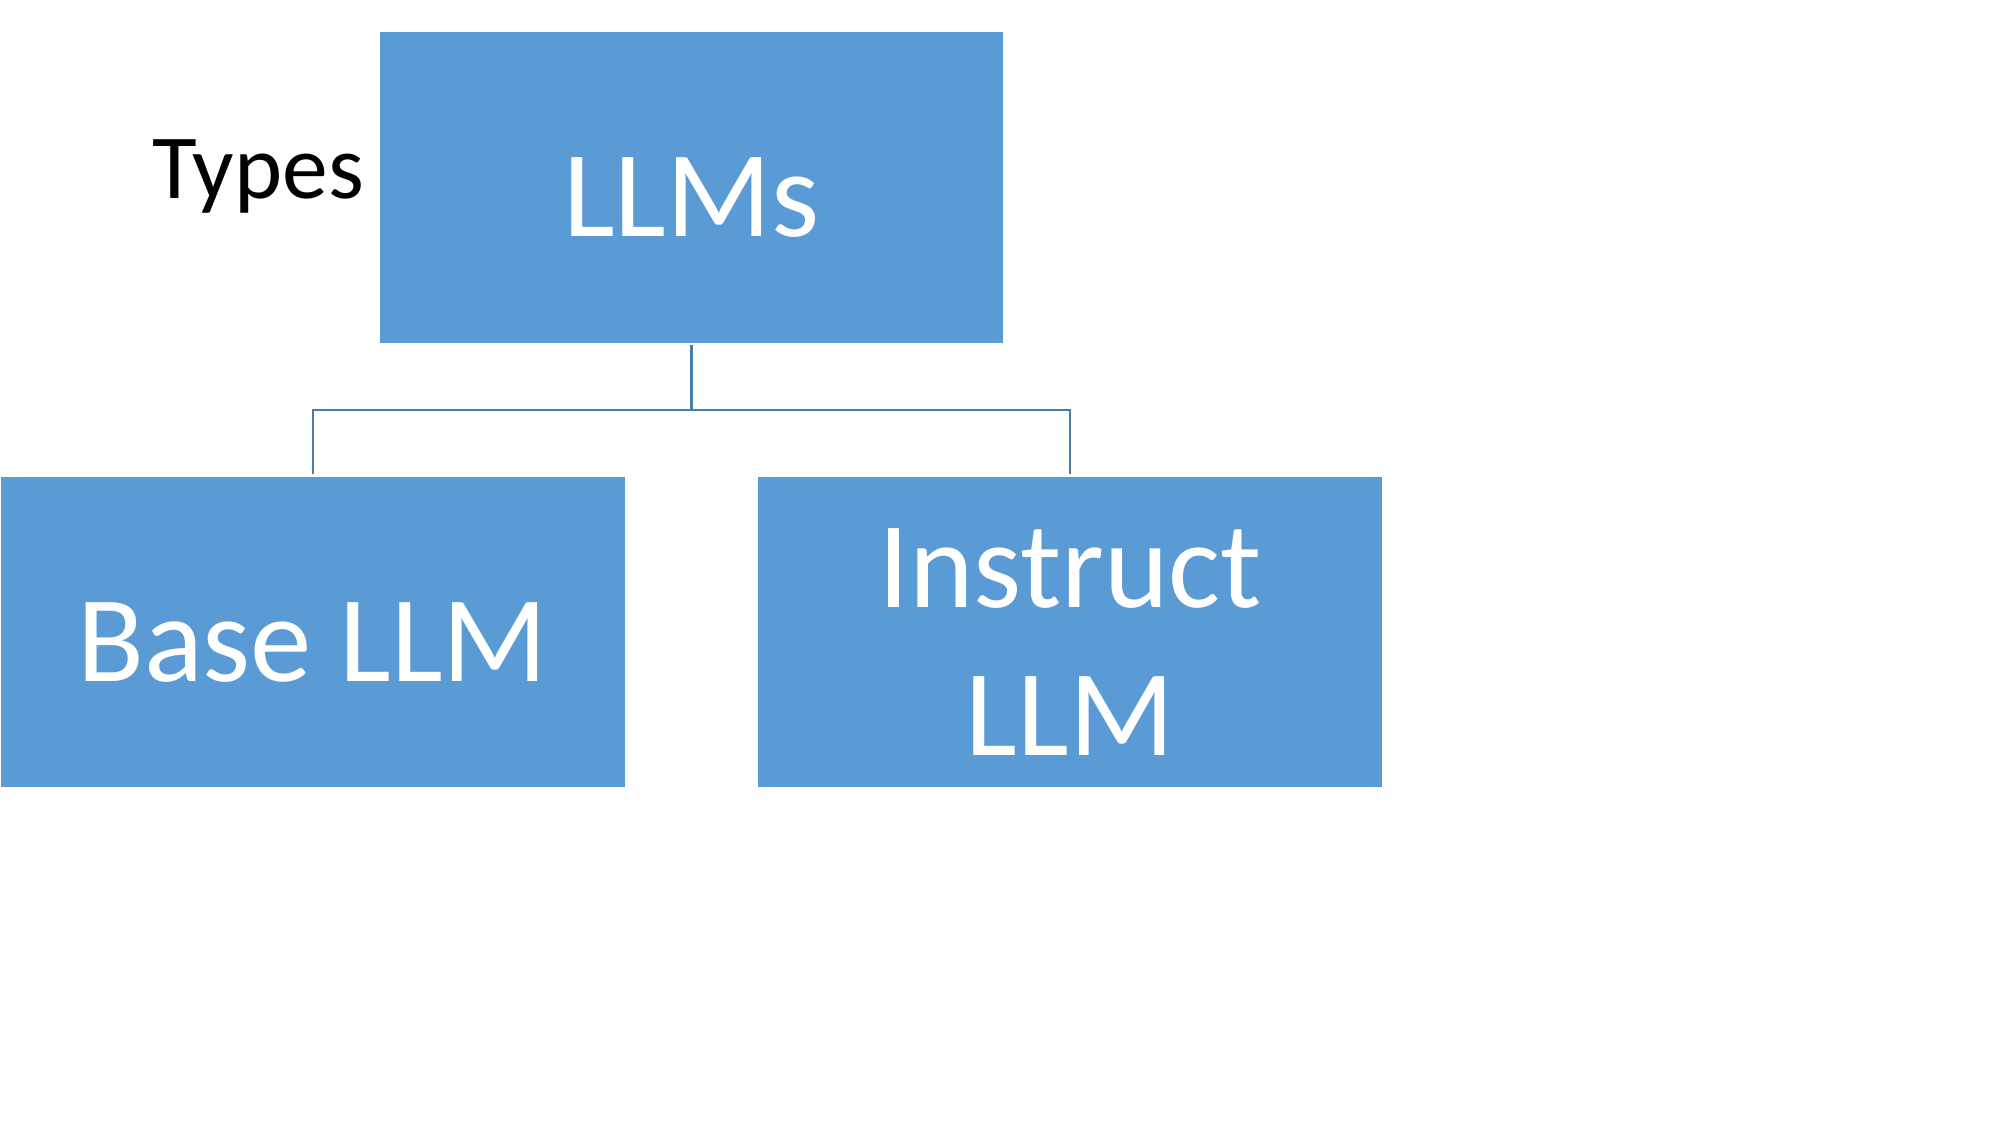

# Types of LLMs
LLMs
Base LLM
Instruct LLM
28